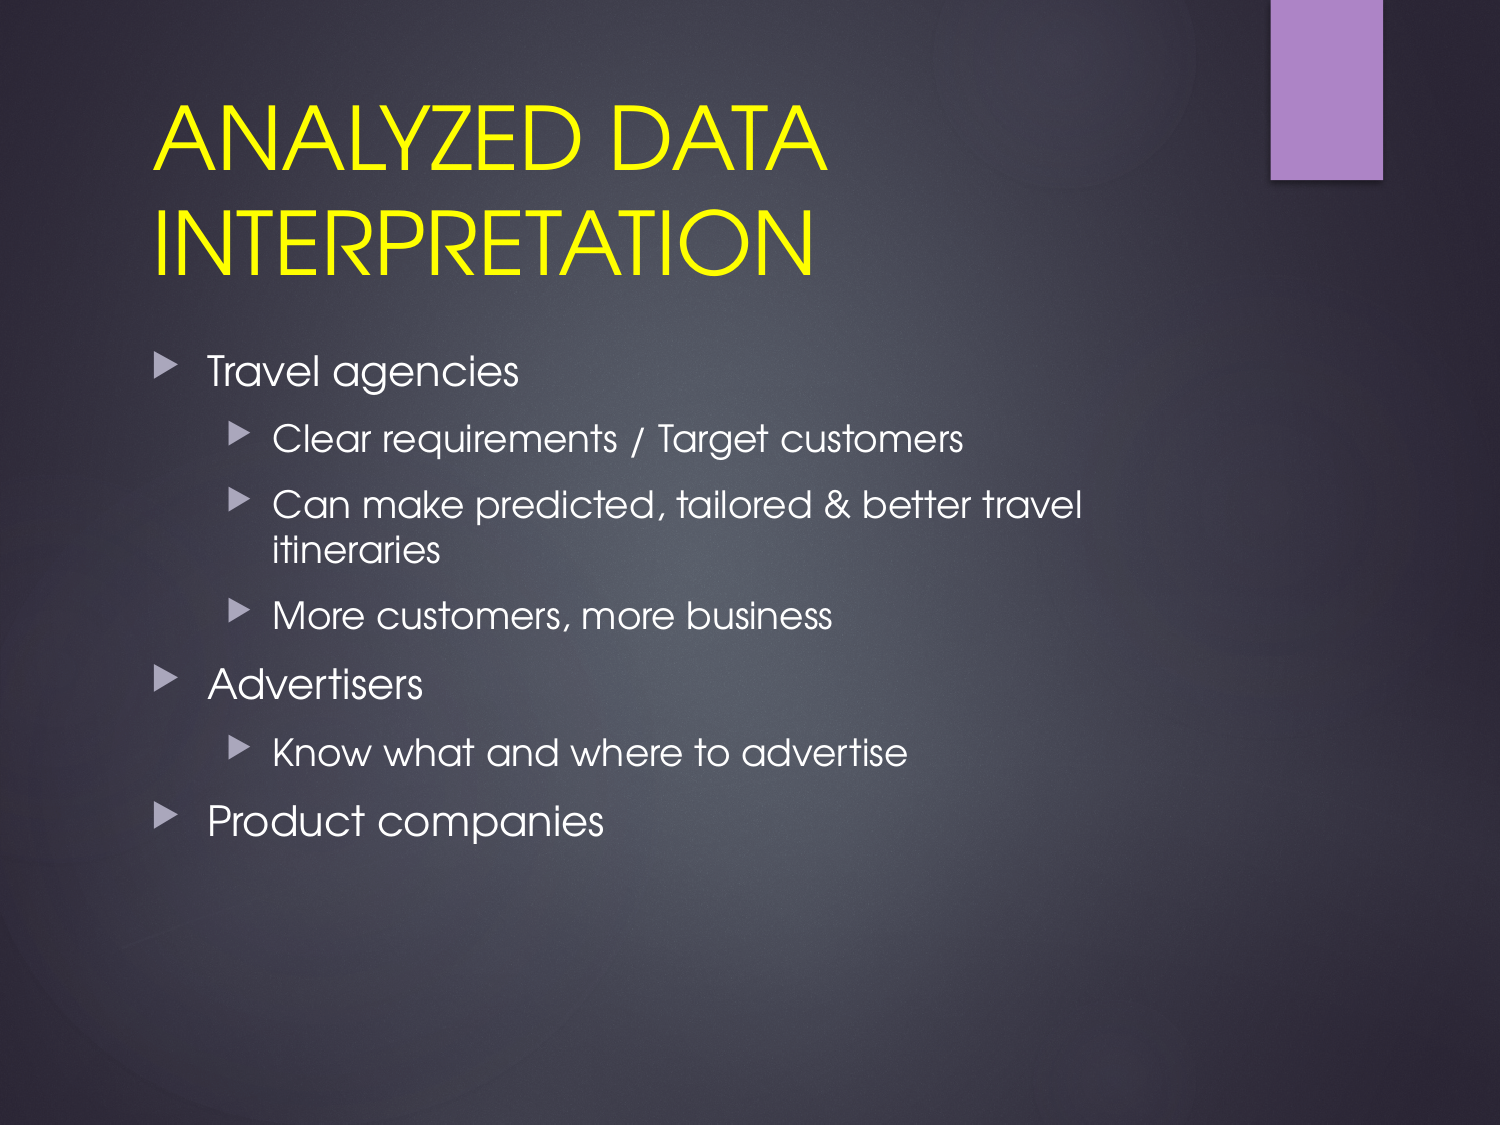

# ANALYZED DATA INTERPRETATION
Travel agencies
Clear requirements / Target customers
Can make predicted, tailored & better travel itineraries
More customers, more business
Advertisers
Know what and where to advertise
Product companies